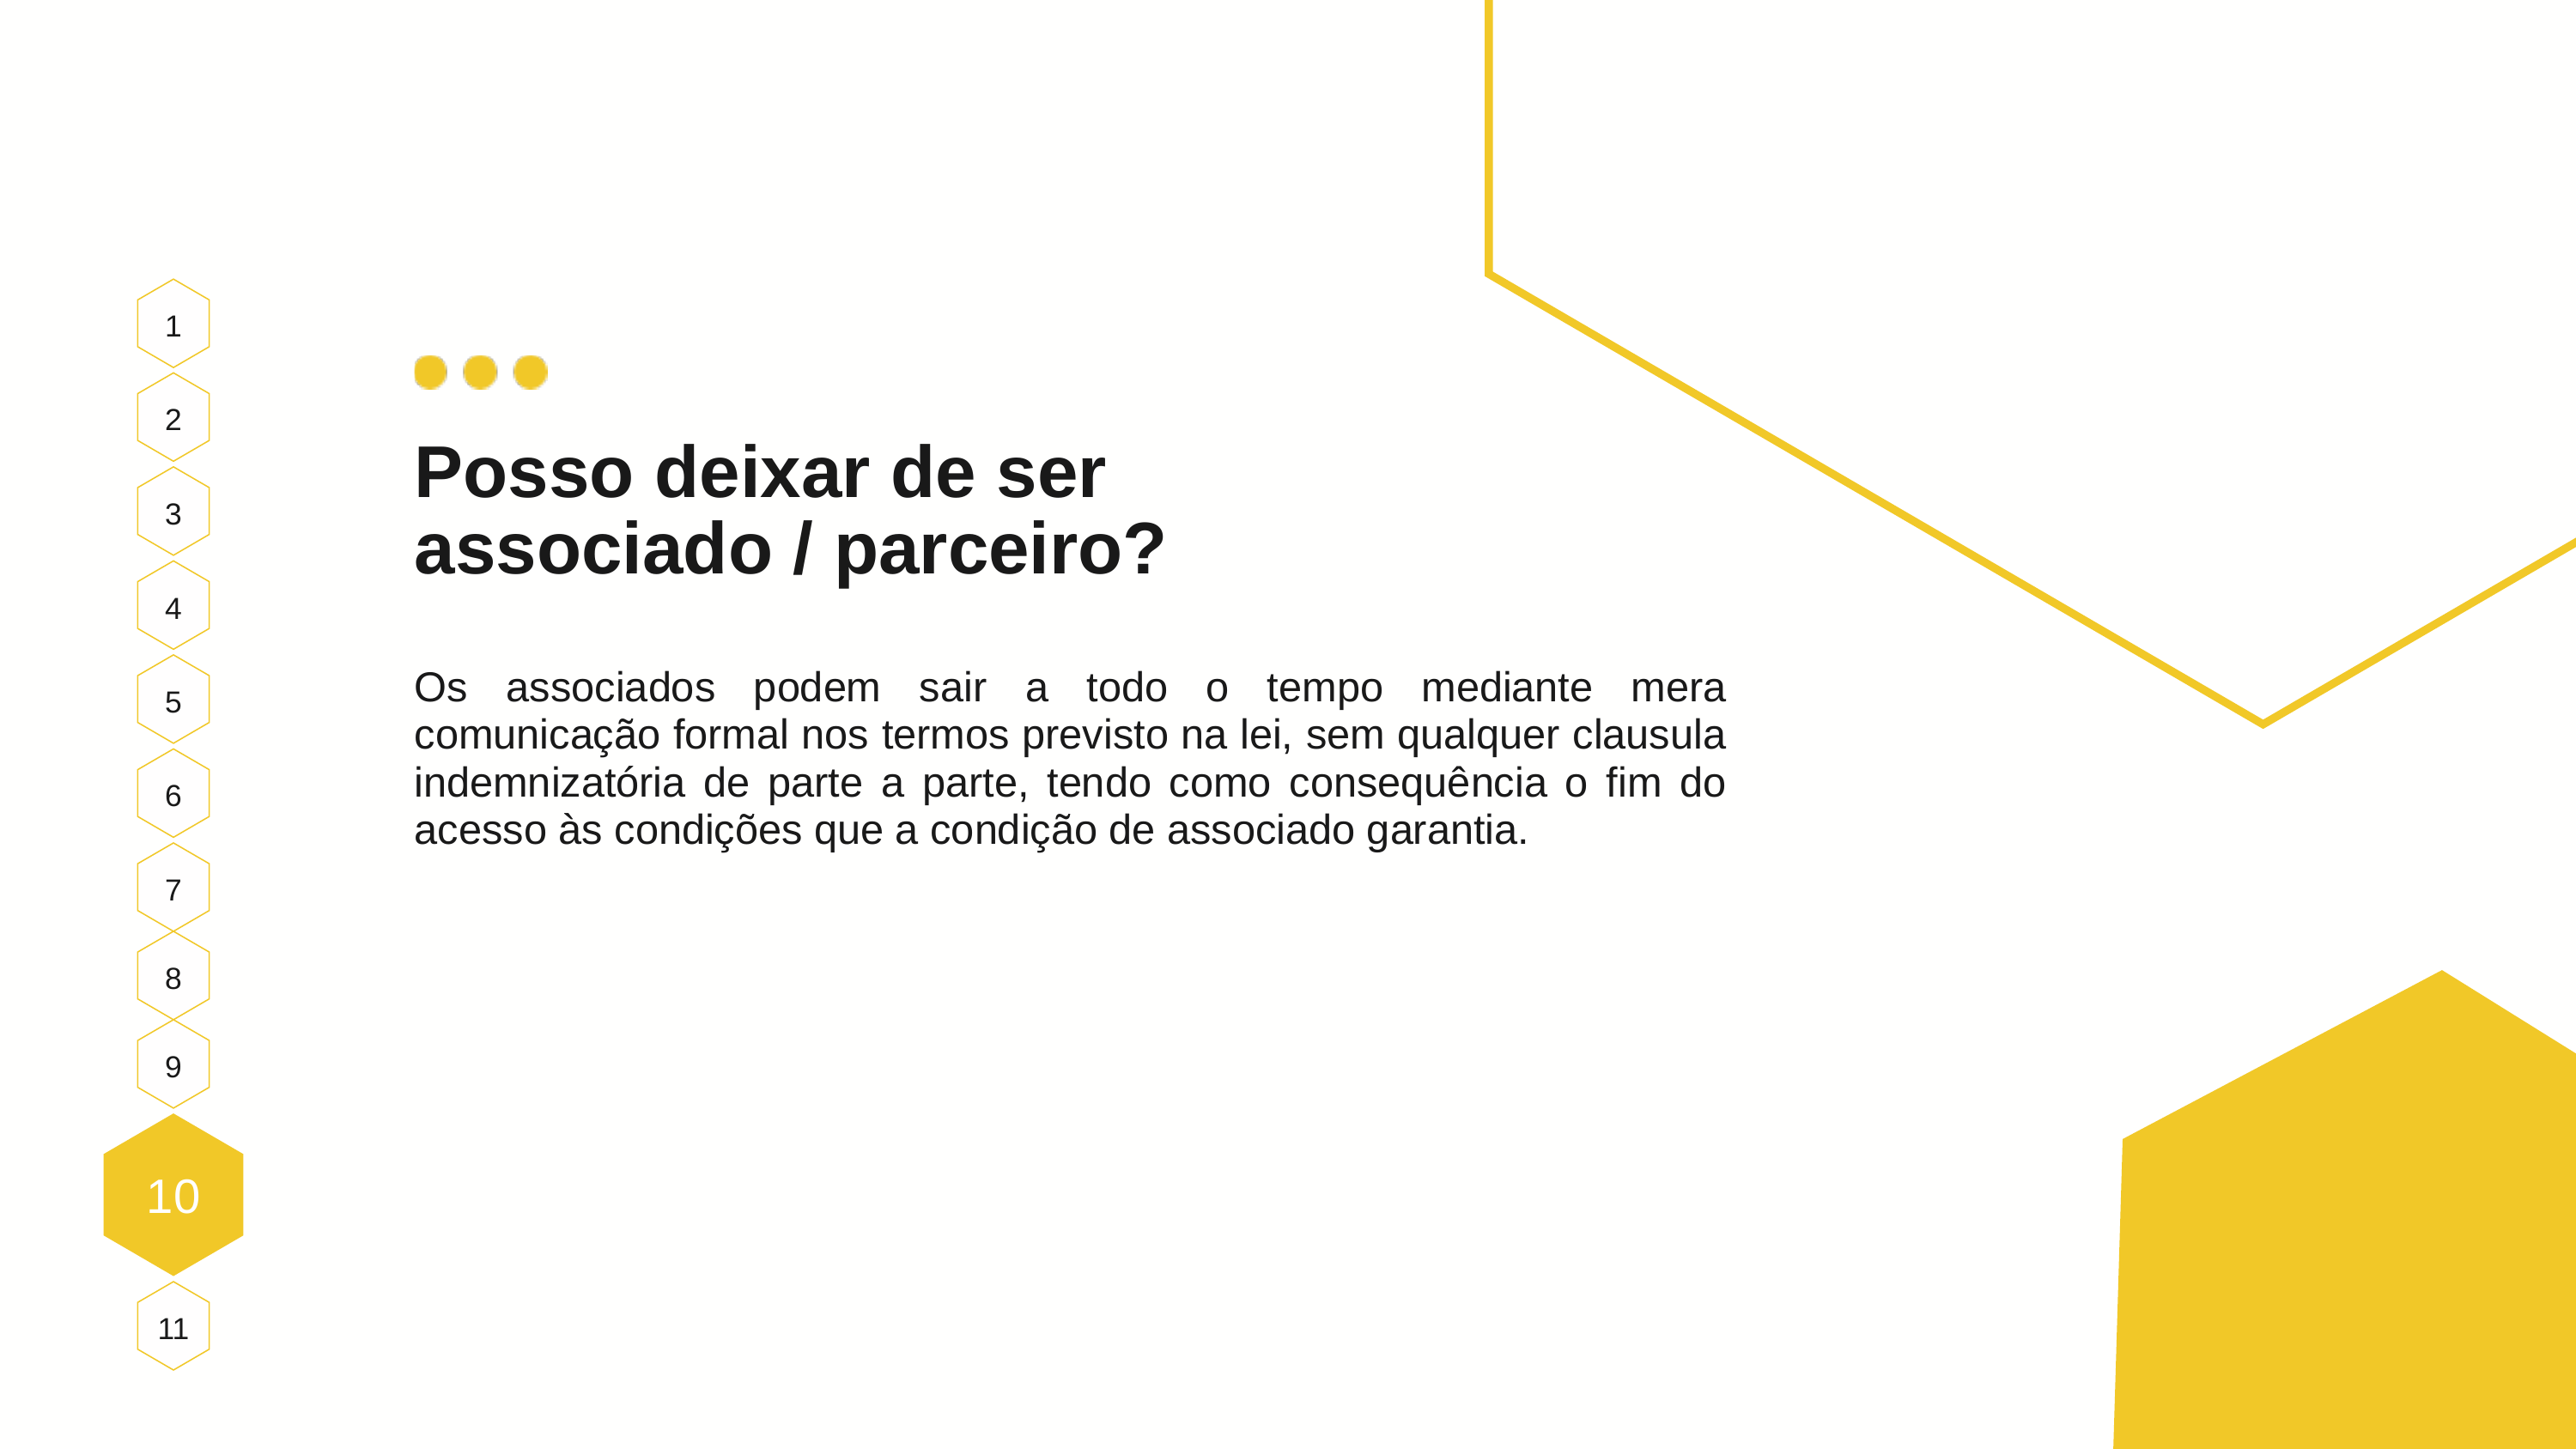

1

2
Posso deixar de ser associado / parceiro?

3

4

5
Os associados podem sair a todo o tempo mediante mera comunicação formal nos termos previsto na lei, sem qualquer clausula indemnizatória de parte a parte, tendo como consequência o fim do acesso às condições que a condição de associado garantia.

6

7

8

9

10

11